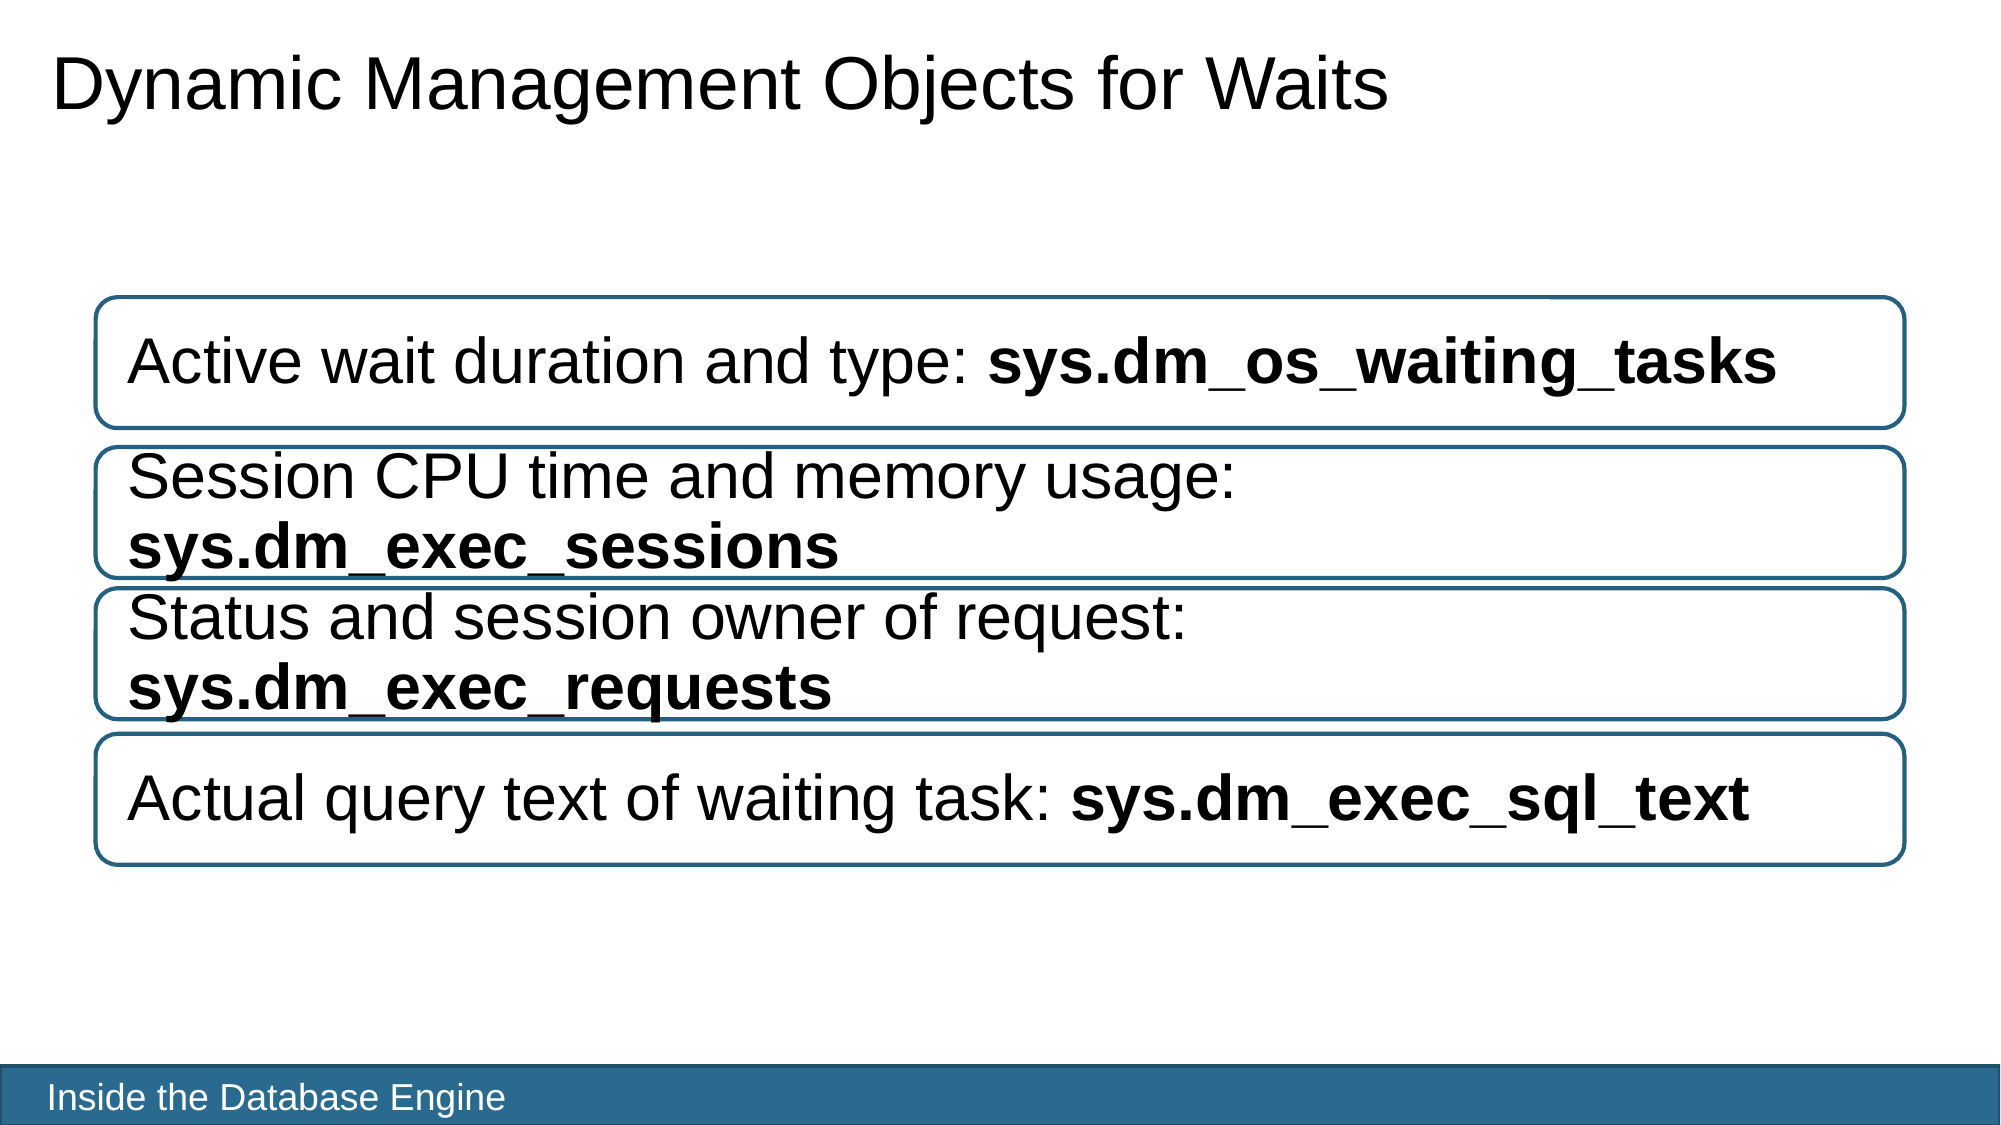

# Dynamic Management Objects for Waits
Active wait duration and type: sys.dm_os_waiting_tasks
Session CPU time and memory usage: sys.dm_exec_sessions
Status and session owner of request: sys.dm_exec_requests
Actual query text of waiting task: sys.dm_exec_sql_text